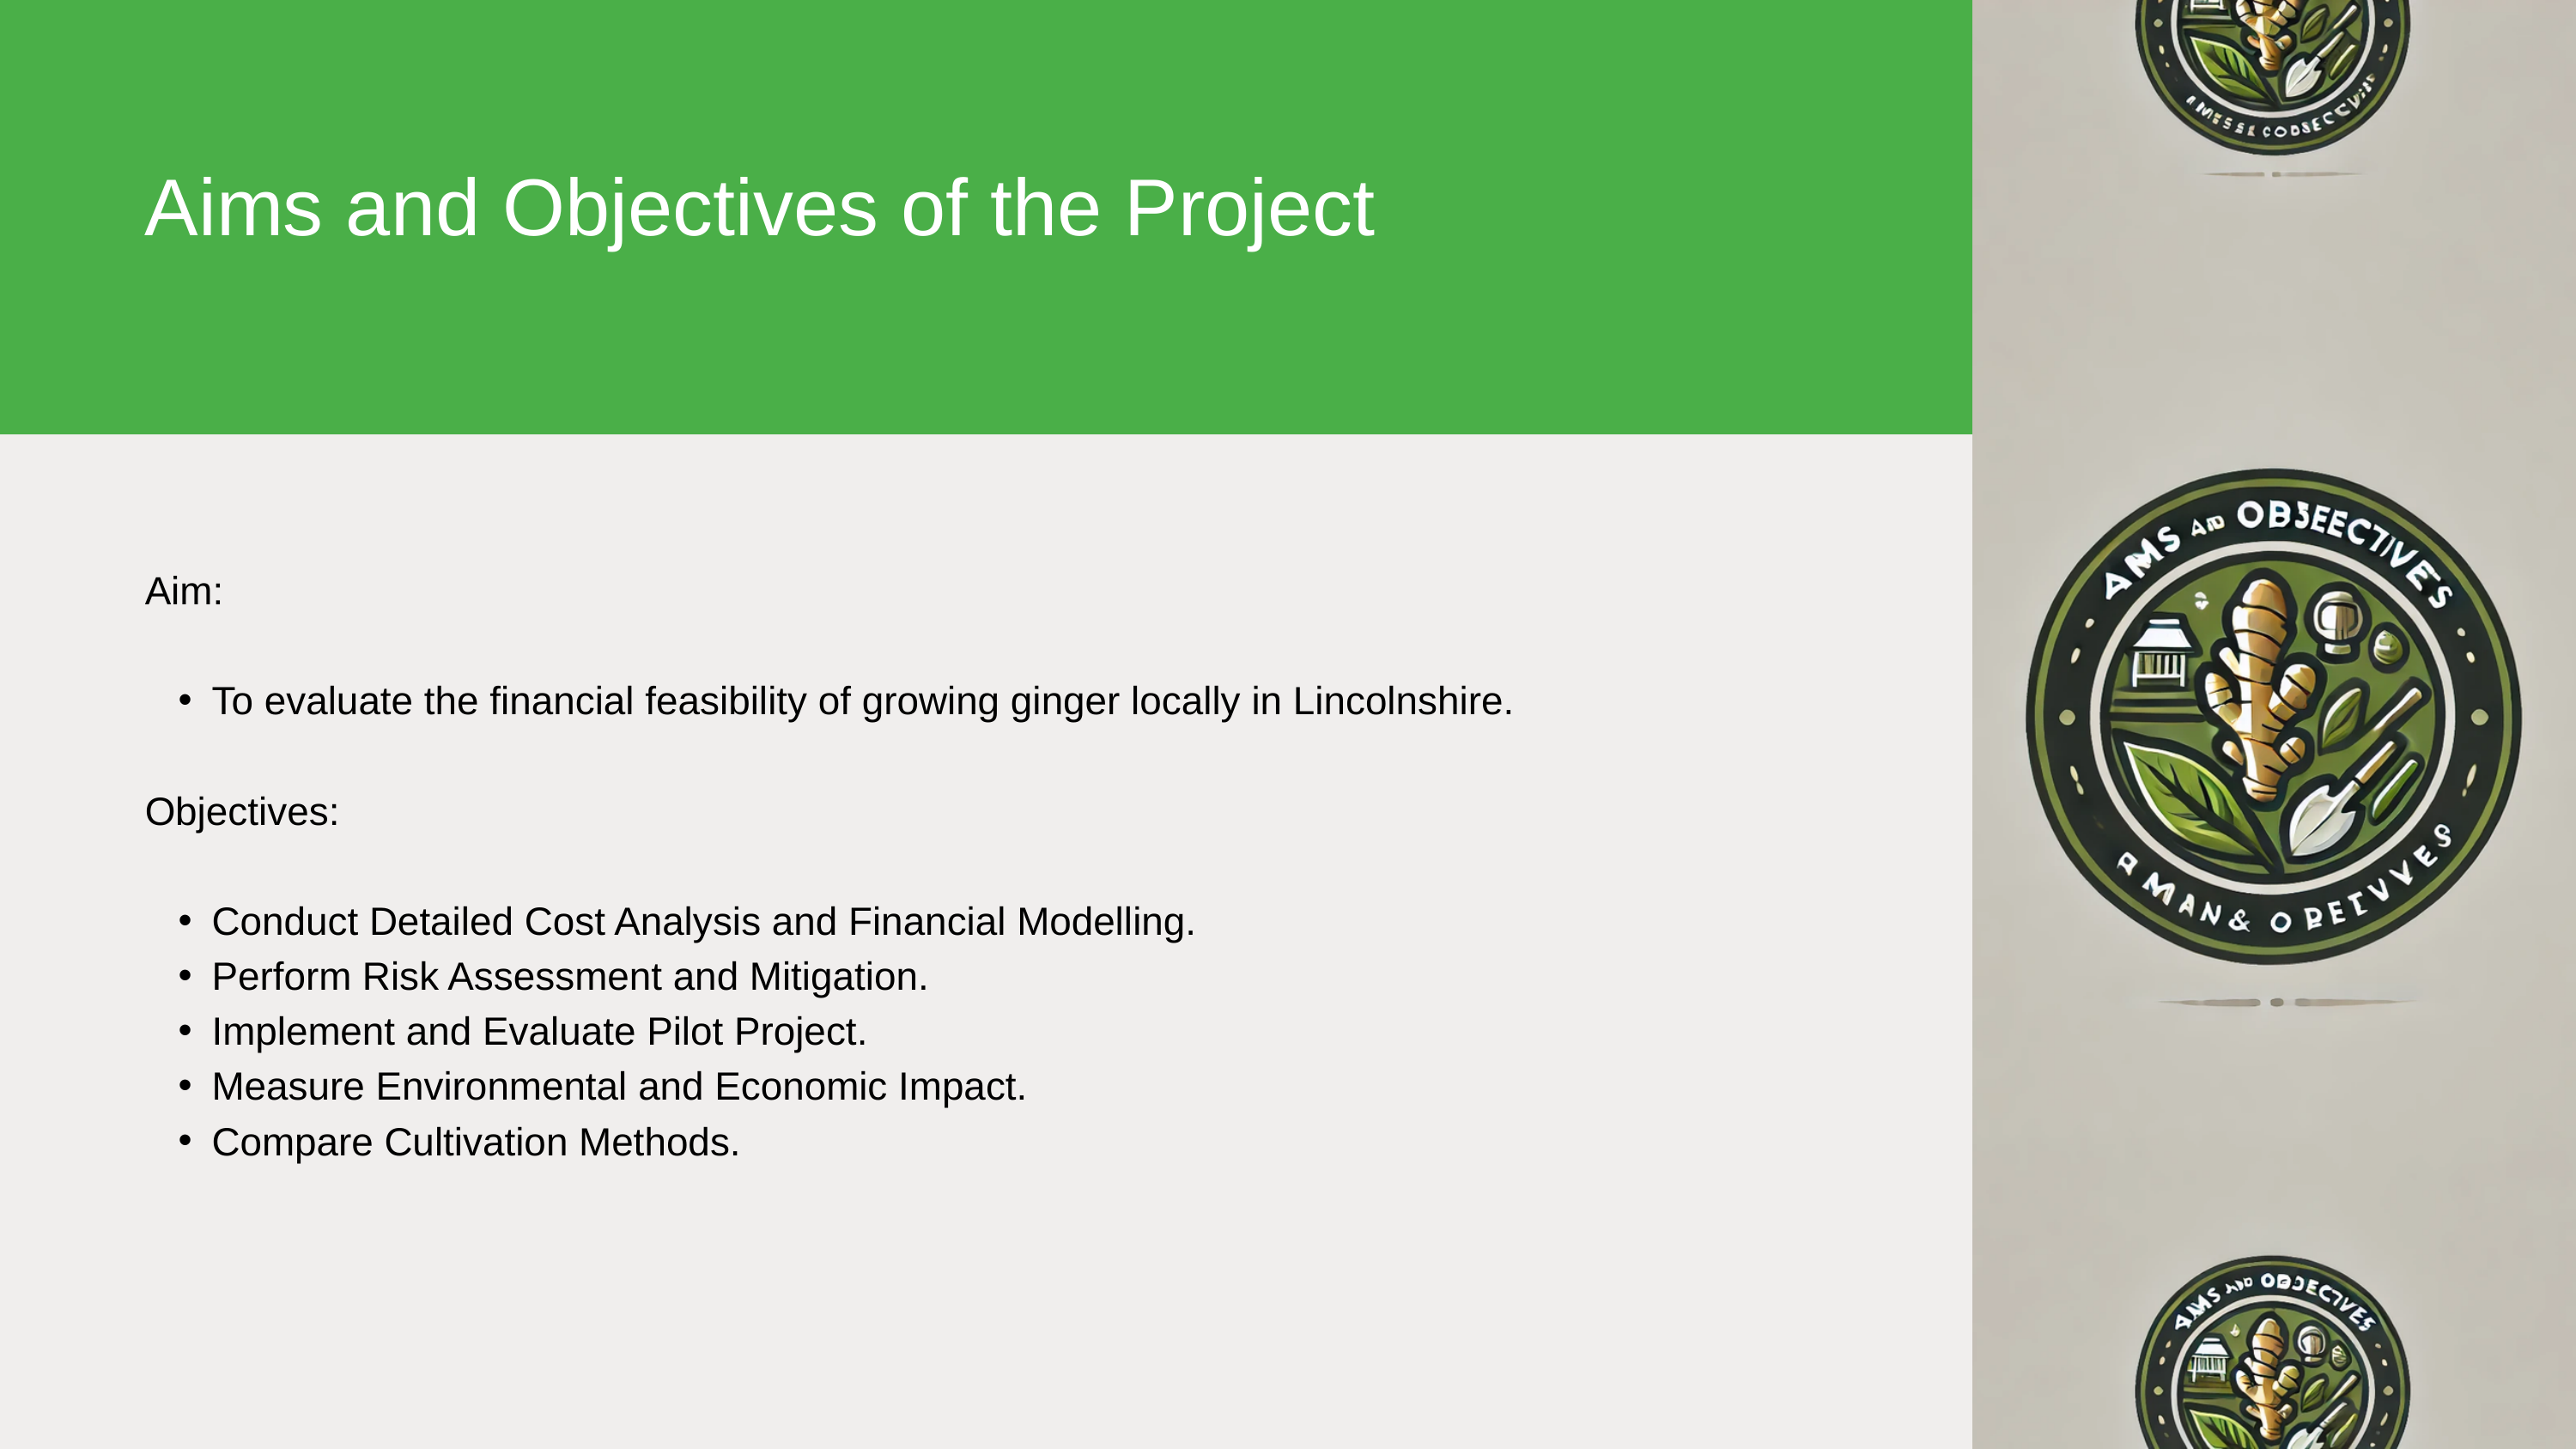

Aims and Objectives of the Project
Aim:

To evaluate the financial feasibility of growing ginger locally in Lincolnshire.

Objectives:

Conduct Detailed Cost Analysis and Financial Modelling.
Perform Risk Assessment and Mitigation.
Implement and Evaluate Pilot Project.
Measure Environmental and Economic Impact.
Compare Cultivation Methods.